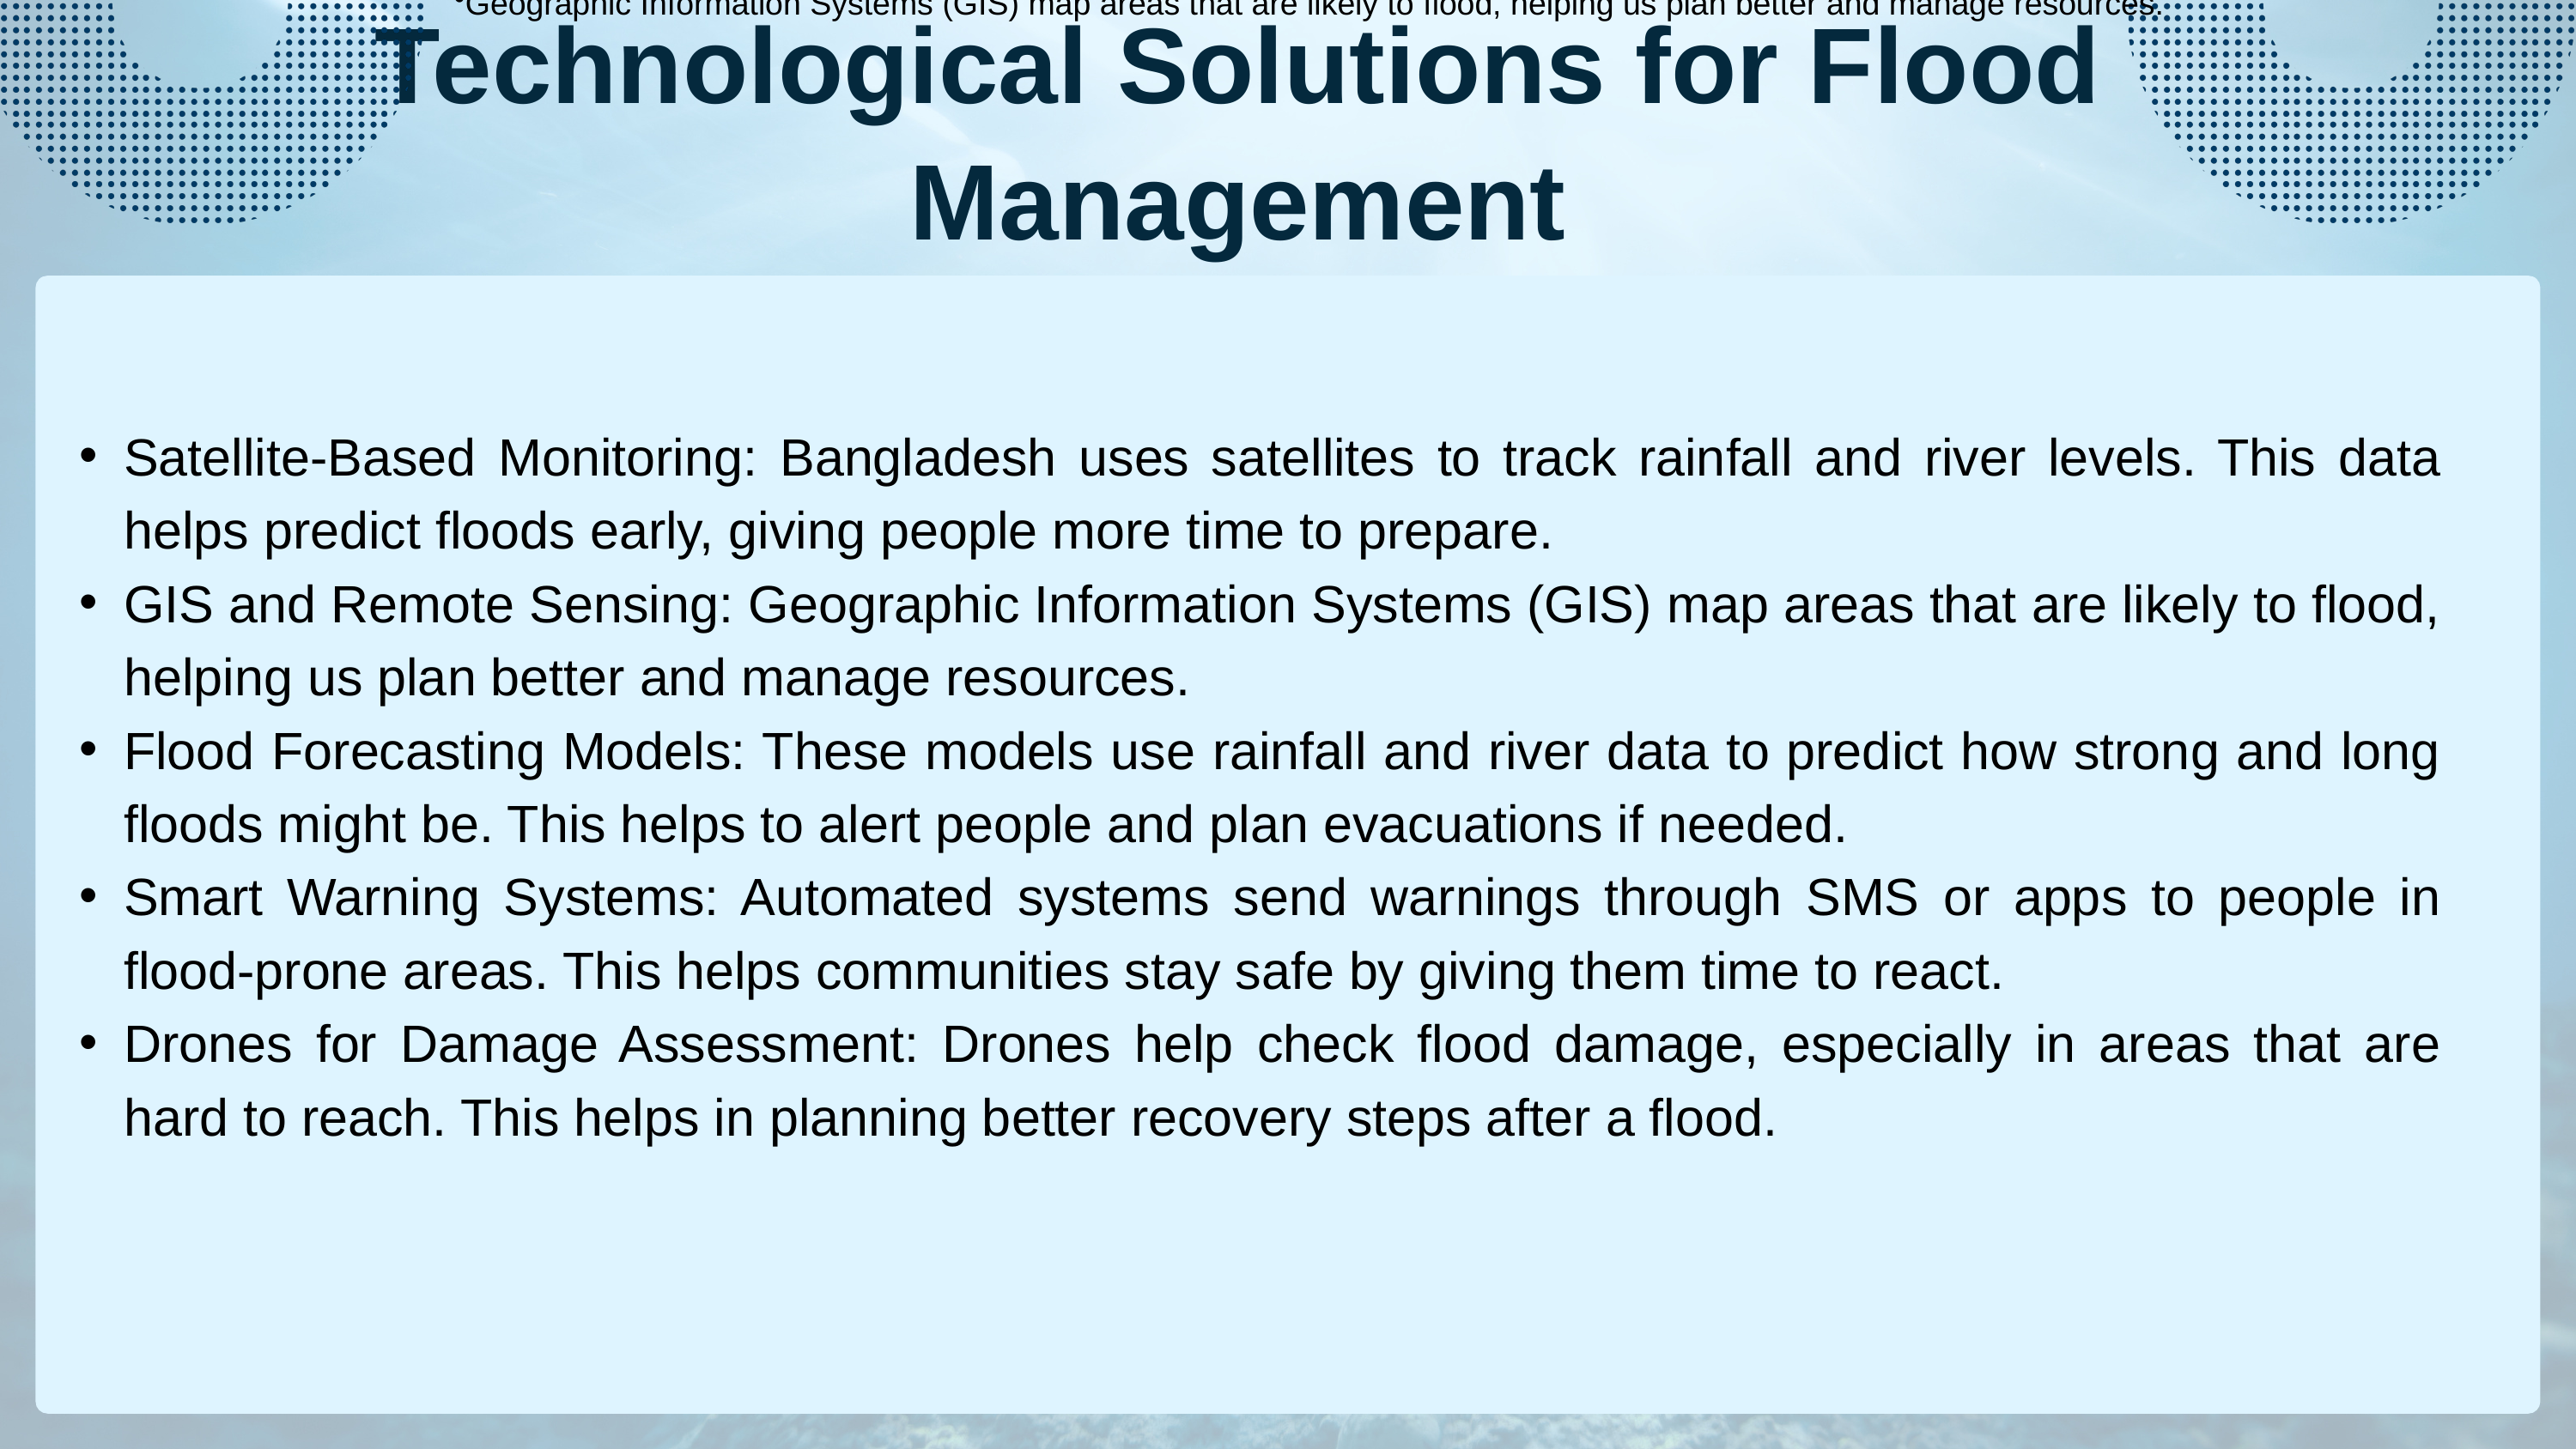

Geographic Information Systems (GIS) map areas that are likely to flood, helping us plan better and manage resources.

Technological Solutions for Flood Management
Geographic Information Systems (GIS) map areas that are likely to flood, helping us plan better and manage resources.

Satellite-Based Monitoring: Bangladesh uses satellites to track rainfall and river levels. This data helps predict floods early, giving people more time to prepare.
GIS and Remote Sensing: Geographic Information Systems (GIS) map areas that are likely to flood, helping us plan better and manage resources.
Flood Forecasting Models: These models use rainfall and river data to predict how strong and long floods might be. This helps to alert people and plan evacuations if needed.
Smart Warning Systems: Automated systems send warnings through SMS or apps to people in flood-prone areas. This helps communities stay safe by giving them time to react.
Drones for Damage Assessment: Drones help check flood damage, especially in areas that are hard to reach. This helps in planning better recovery steps after a flood.